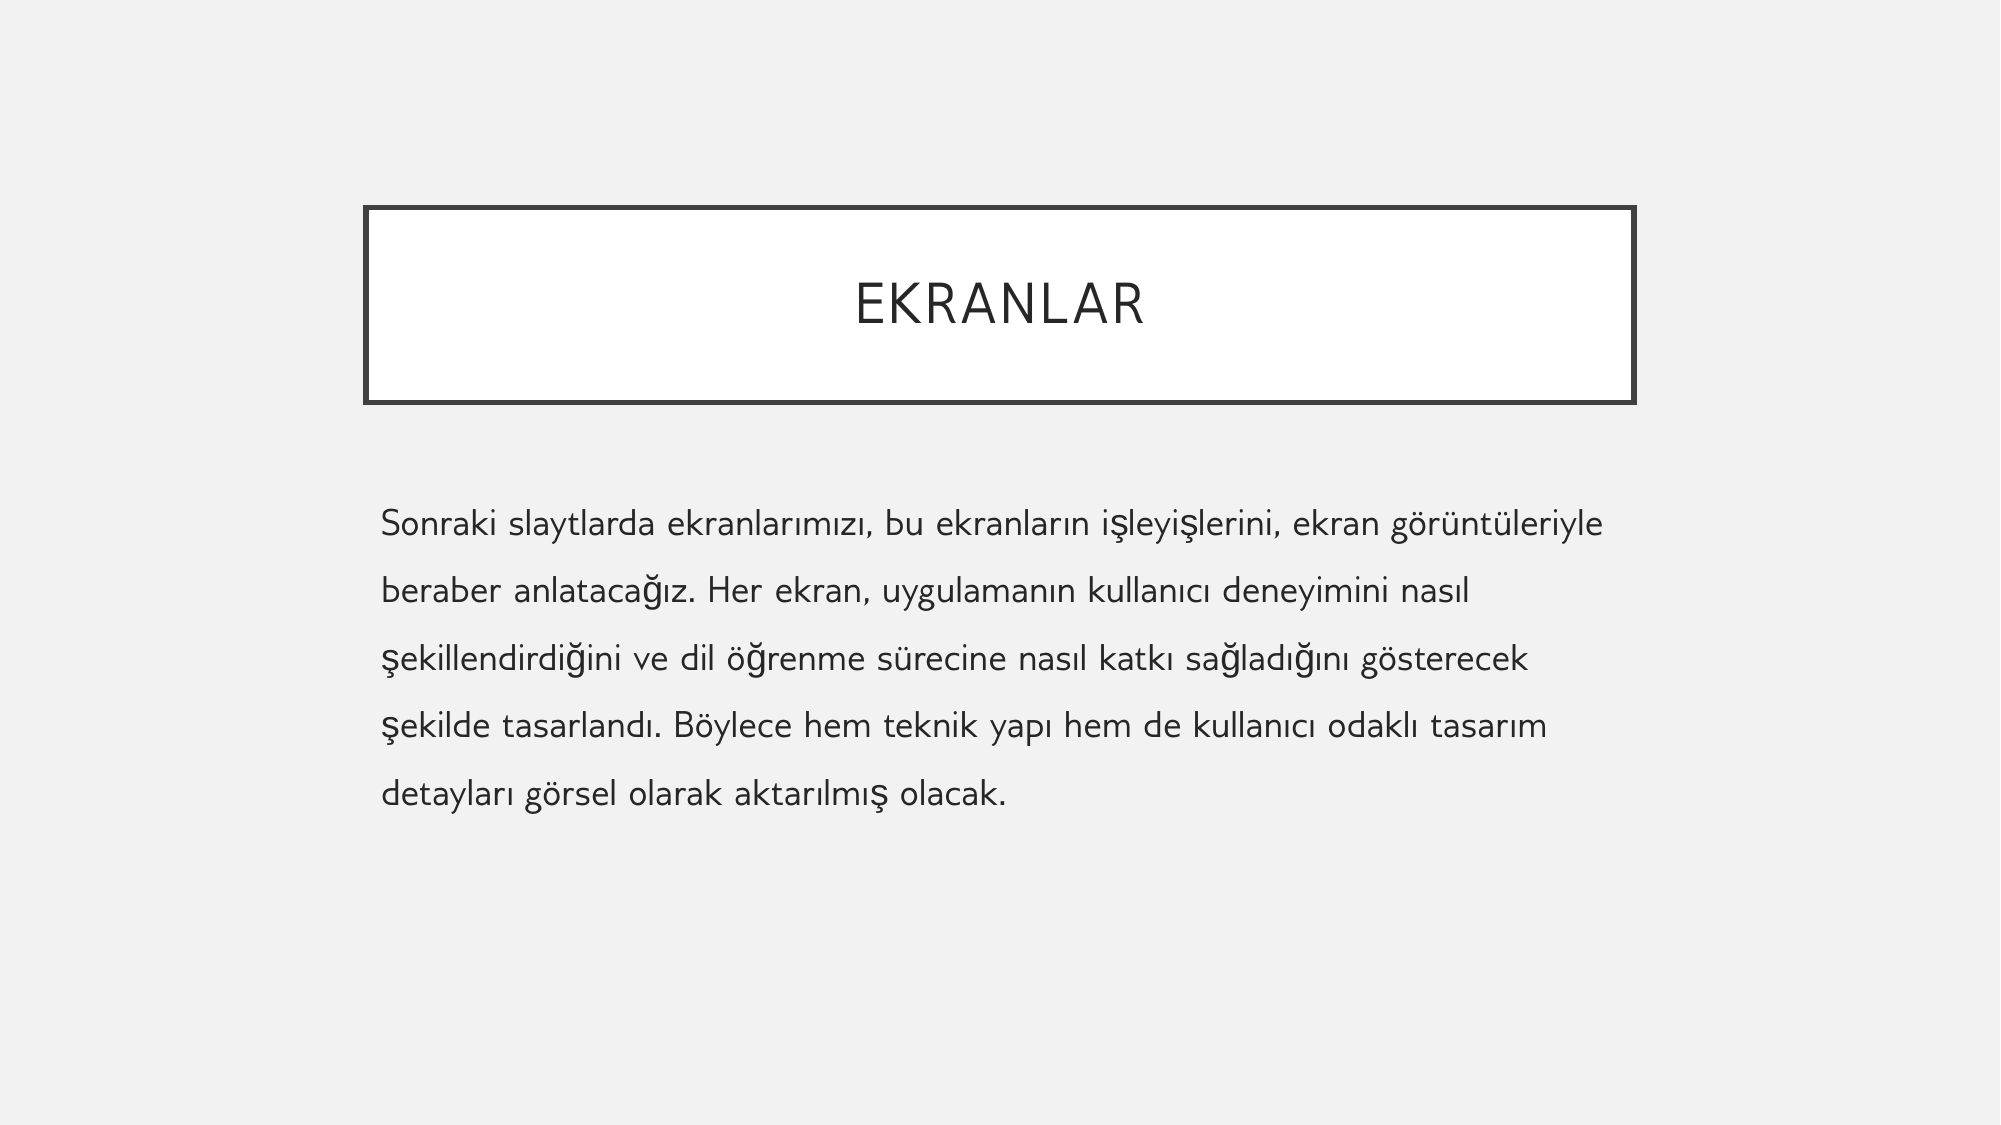

# Ekranlar
Sonraki slaytlarda ekranlarımızı, bu ekranların işleyişlerini, ekran görüntüleriyle beraber anlatacağız. Her ekran, uygulamanın kullanıcı deneyimini nasıl şekillendirdiğini ve dil öğrenme sürecine nasıl katkı sağladığını gösterecek şekilde tasarlandı. Böylece hem teknik yapı hem de kullanıcı odaklı tasarım detayları görsel olarak aktarılmış olacak.